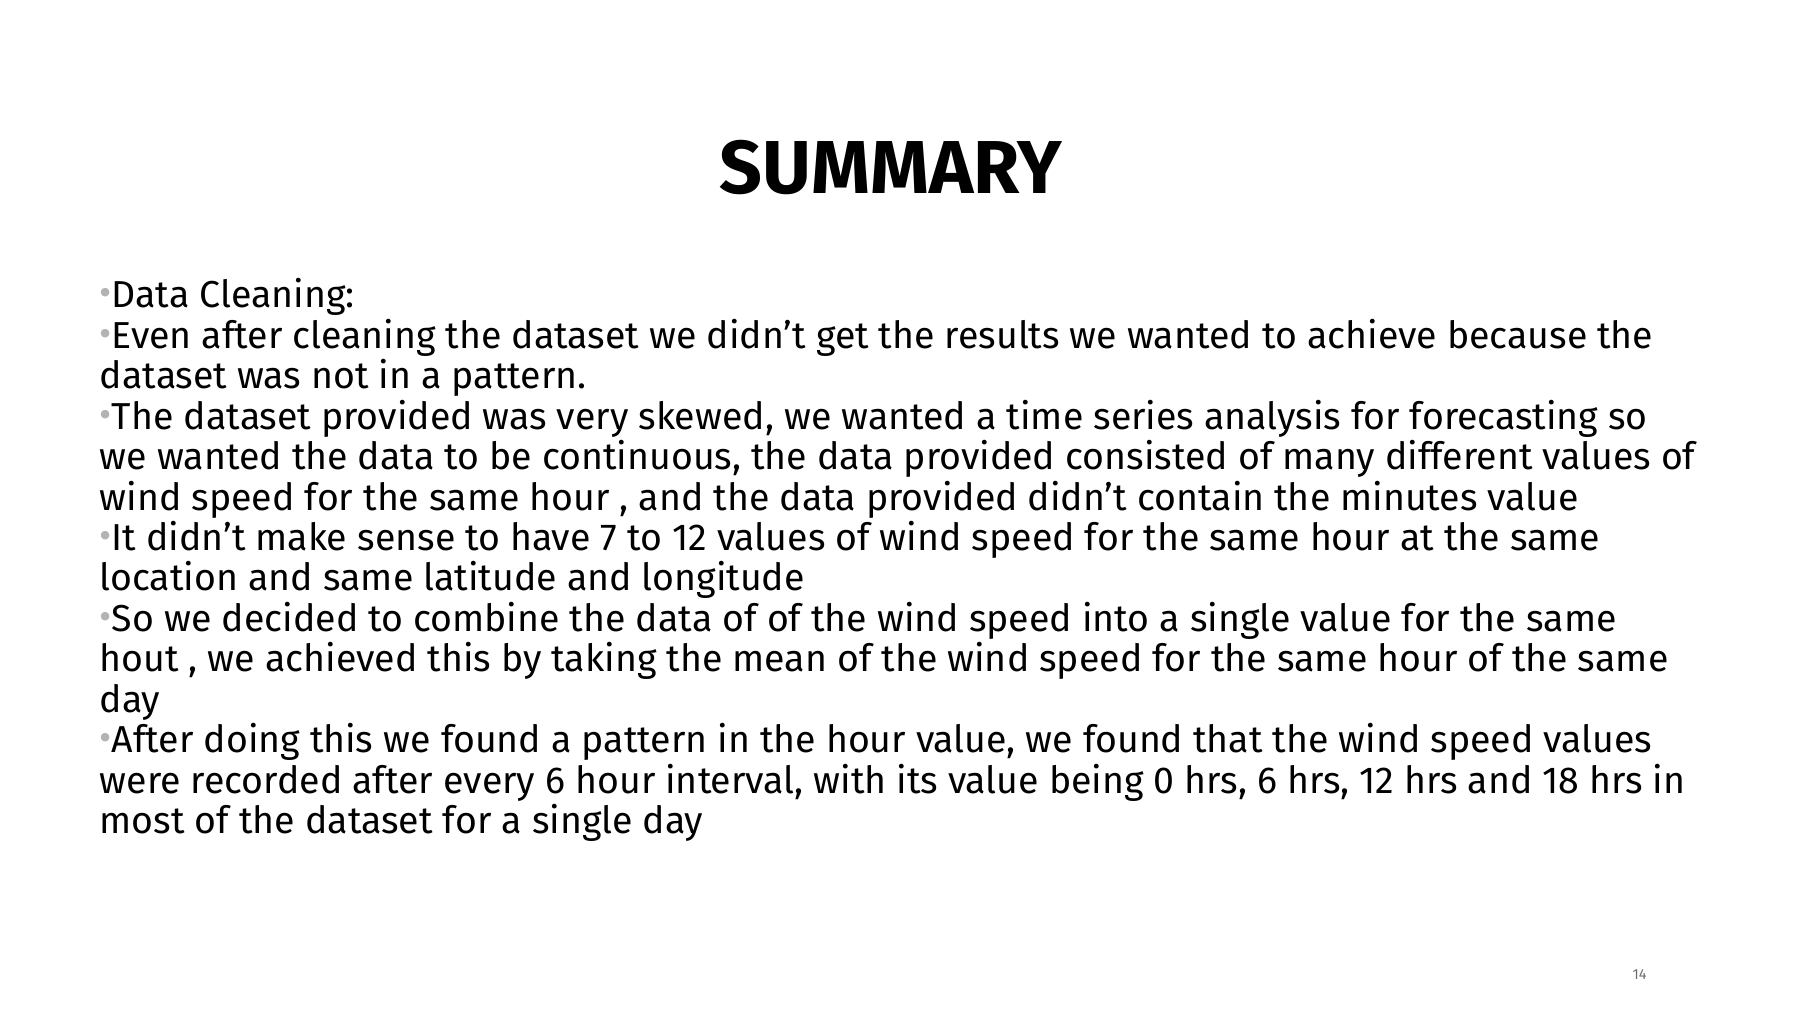

# SUMMARY
Data Cleaning:
Even after cleaning the dataset we didn’t get the results we wanted to achieve because the dataset was not in a pattern.
The dataset provided was very skewed, we wanted a time series analysis for forecasting so we wanted the data to be continuous, the data provided consisted of many different values of wind speed for the same hour , and the data provided didn’t contain the minutes value
It didn’t make sense to have 7 to 12 values of wind speed for the same hour at the same location and same latitude and longitude
So we decided to combine the data of of the wind speed into a single value for the same hout , we achieved this by taking the mean of the wind speed for the same hour of the same day
After doing this we found a pattern in the hour value, we found that the wind speed values were recorded after every 6 hour interval, with its value being 0 hrs, 6 hrs, 12 hrs and 18 hrs in most of the dataset for a single day